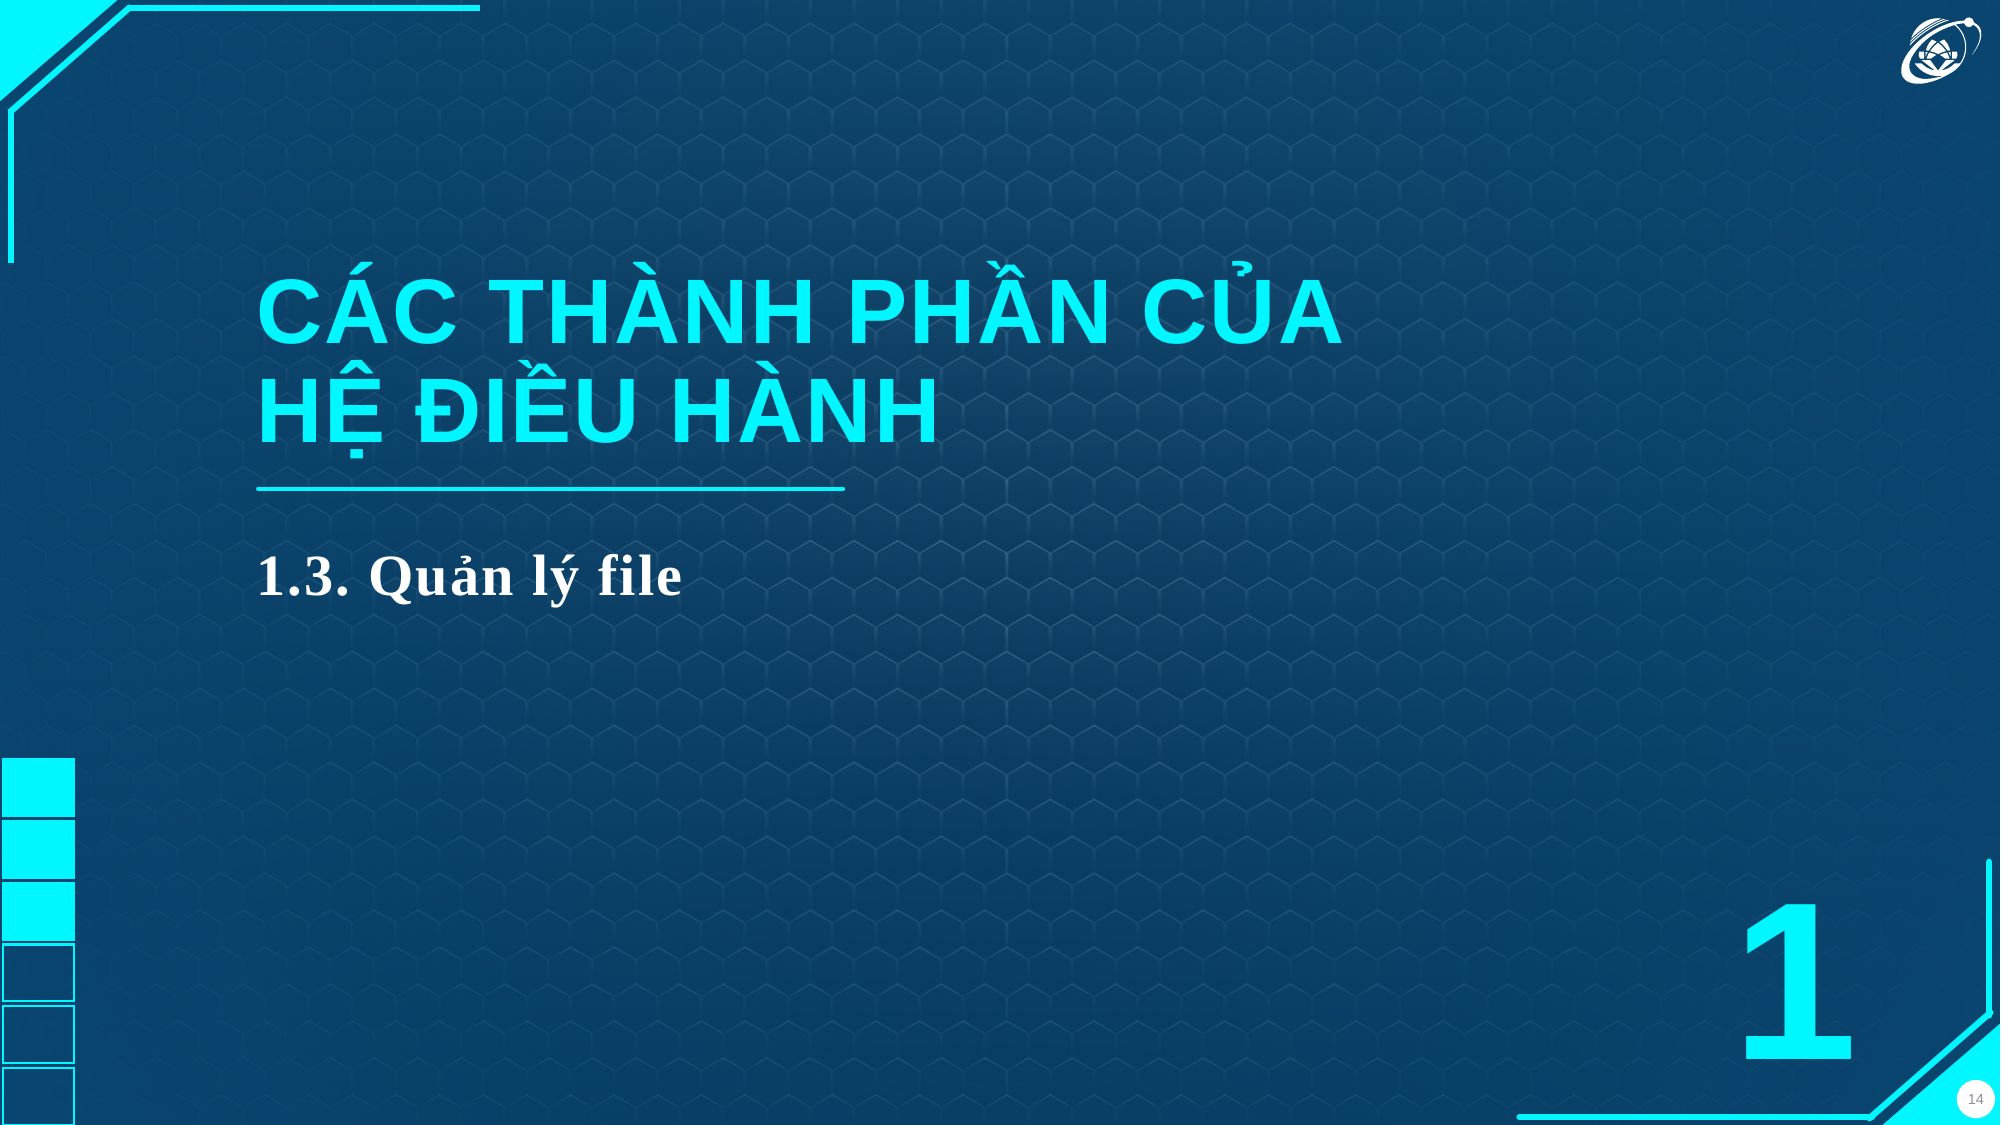

CÁC THÀNH PHẦN CỦA
HỆ ĐIỀU HÀNH
1.3. Quản lý file

1
14